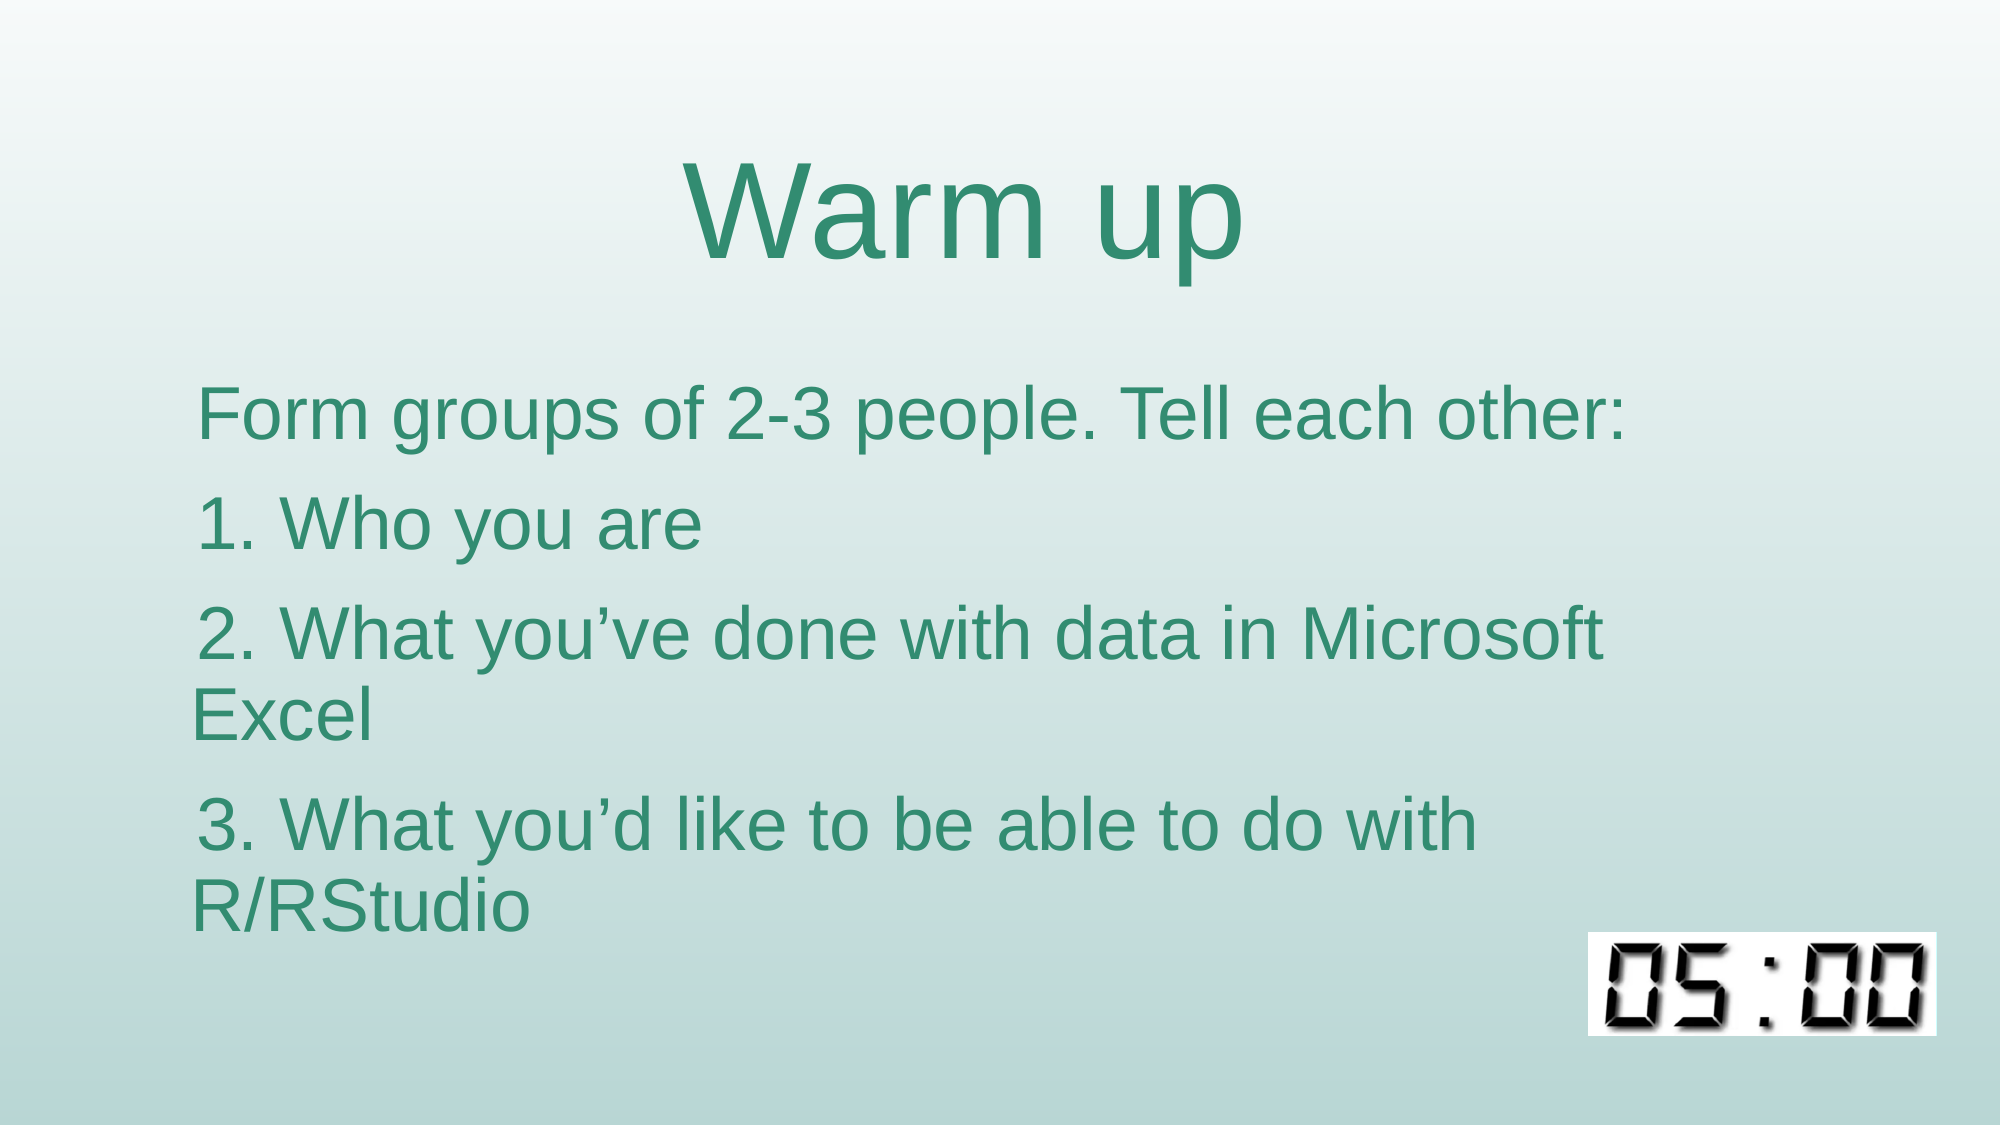

# Warm up
Form groups of 2-3 people. Tell each other:
1. Who you are
2. What you’ve done with data in Microsoft Excel
3. What you’d like to be able to do with R/RStudio